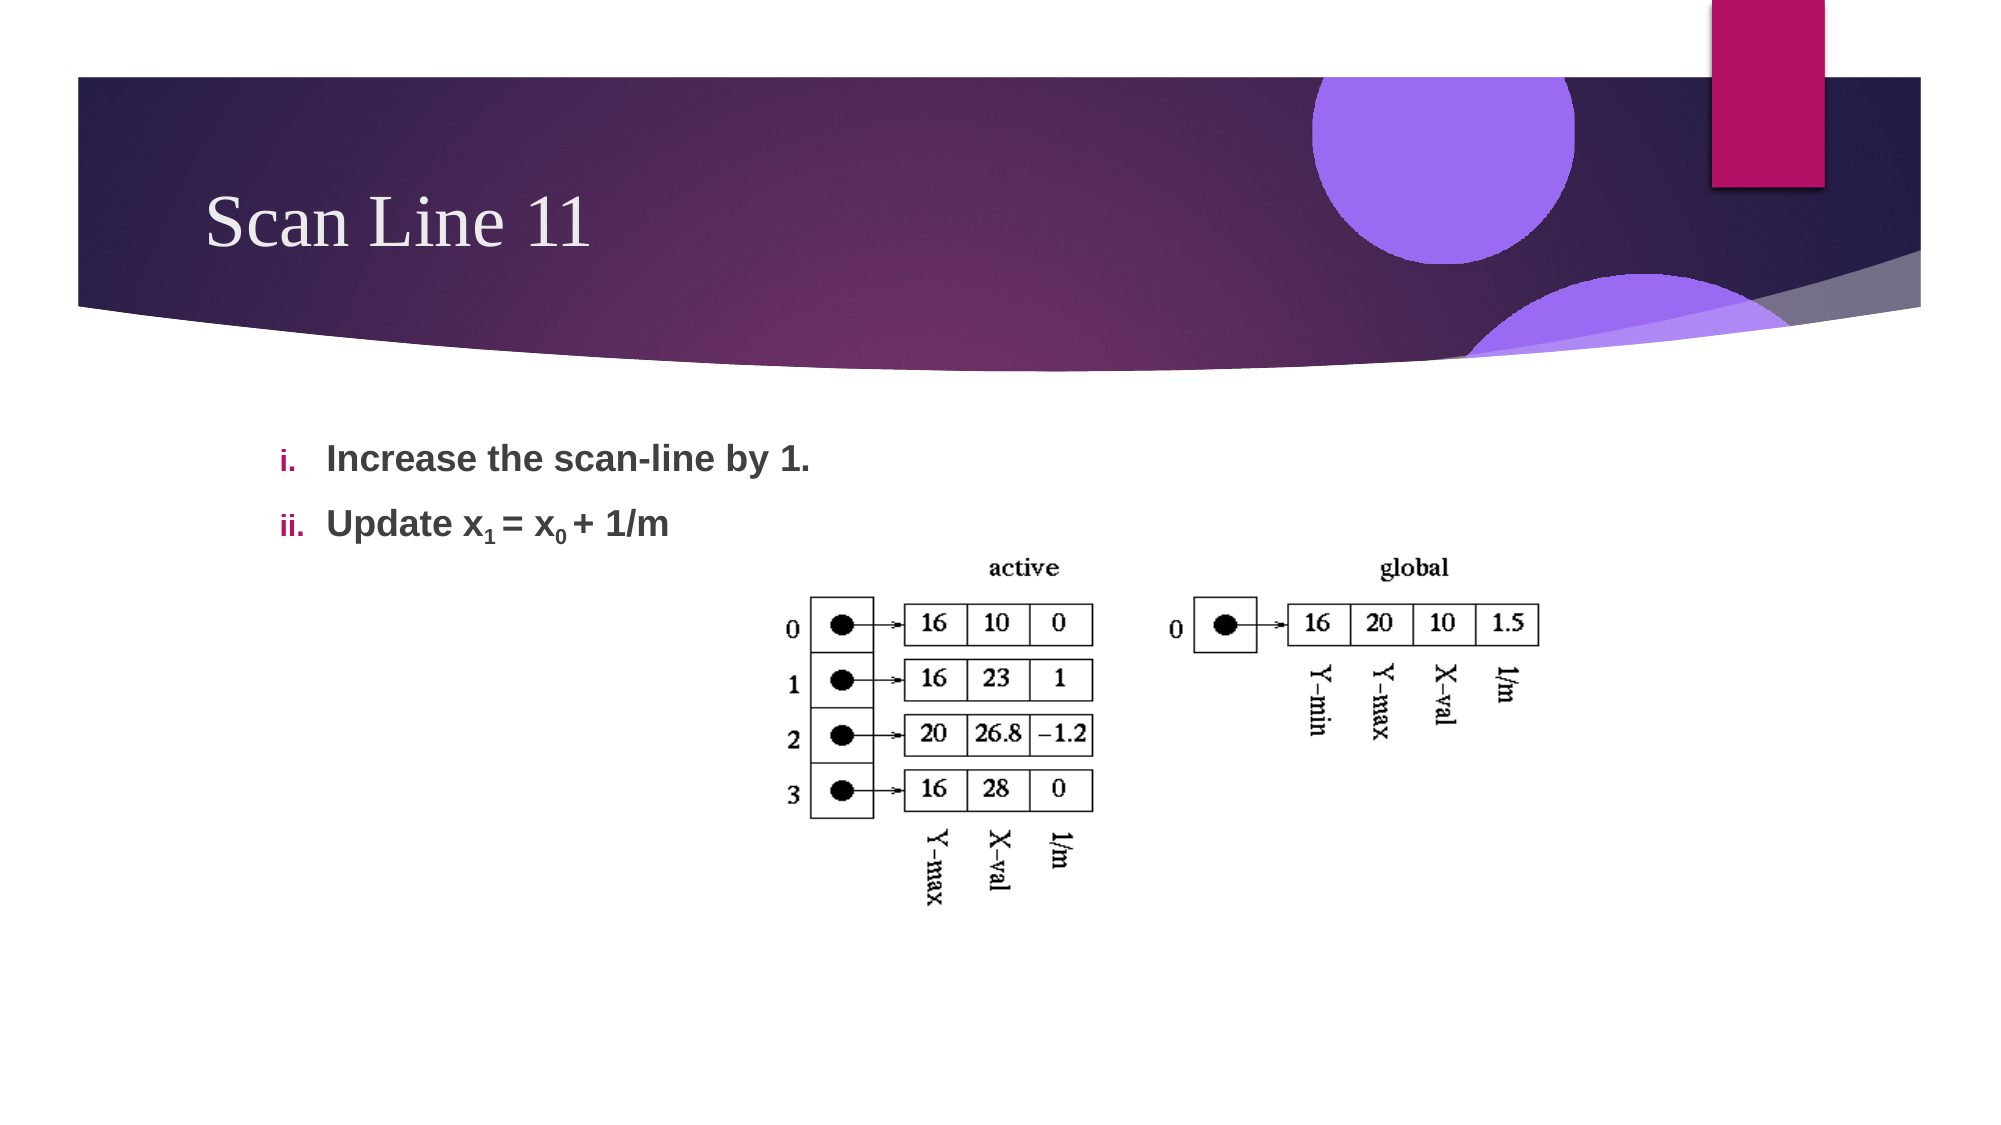

# Scan Line 11

Increase the scan-line by 1.
Update x1 = x0 + 1/m